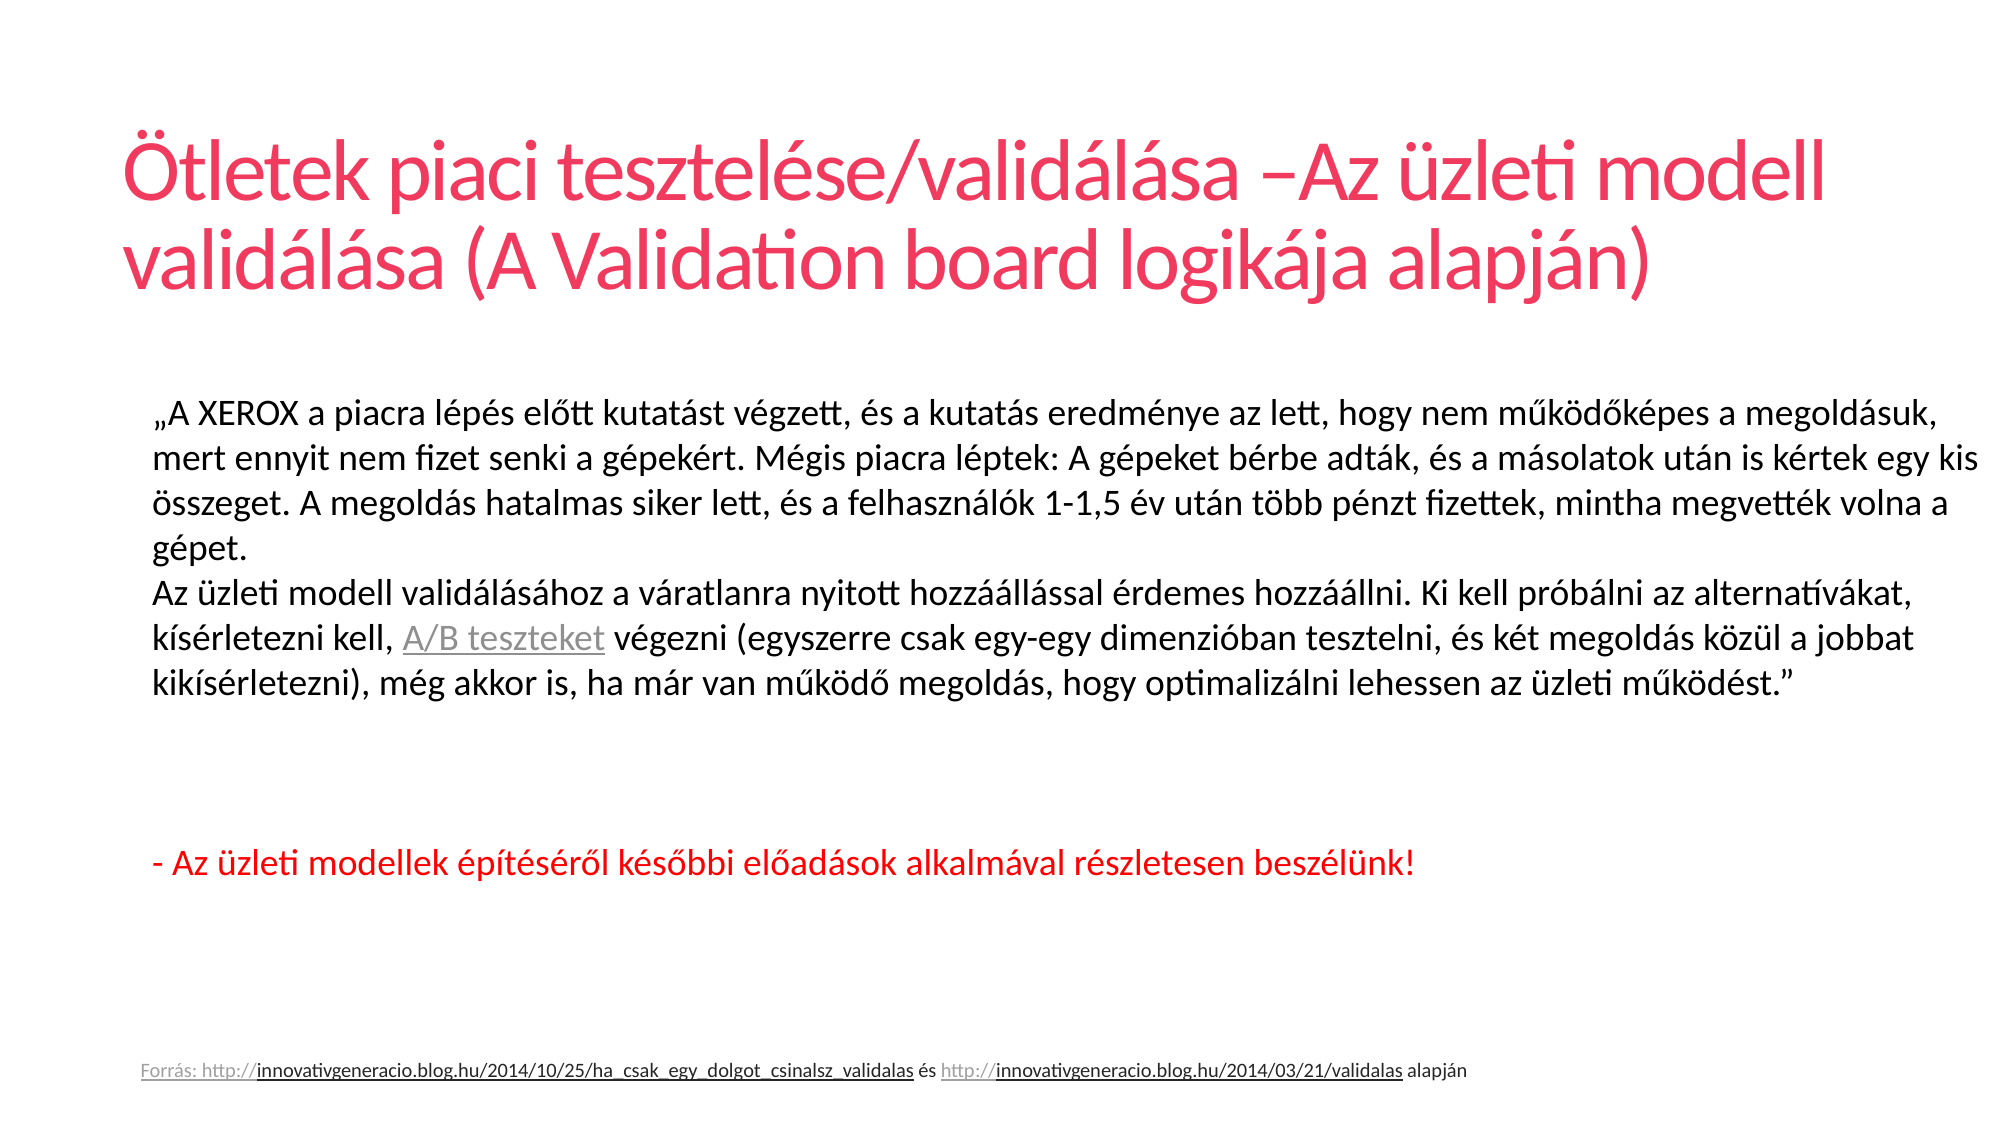

# Ötletek piaci tesztelése/validálása –Az üzleti modell validálása (A Validation board logikája alapján)

Forrás: http://innovativgeneracio.blog.hu/2014/10/25/ha_csak_egy_dolgot_csinalsz_validalas és http://innovativgeneracio.blog.hu/2014/03/21/validalas alapján

„A XEROX a piacra lépés előtt kutatást végzett, és a kutatás eredménye az lett, hogy nem működőképes a megoldásuk, mert ennyit nem fizet senki a gépekért. Mégis piacra léptek: A gépeket bérbe adták, és a másolatok után is kértek egy kis összeget. A megoldás hatalmas siker lett, és a felhasználók 1-1,5 év után több pénzt fizettek, mintha megvették volna a gépet.
Az üzleti modell validálásához a váratlanra nyitott hozzáállással érdemes hozzáállni. Ki kell próbálni az alternatívákat, kísérletezni kell, A/B teszteket végezni (egyszerre csak egy-egy dimenzióban tesztelni, és két megoldás közül a jobbat kikísérletezni), még akkor is, ha már van működő megoldás, hogy optimalizálni lehessen az üzleti működést.”

- Az üzleti modellek építéséről későbbi előadások alkalmával részletesen beszélünk!